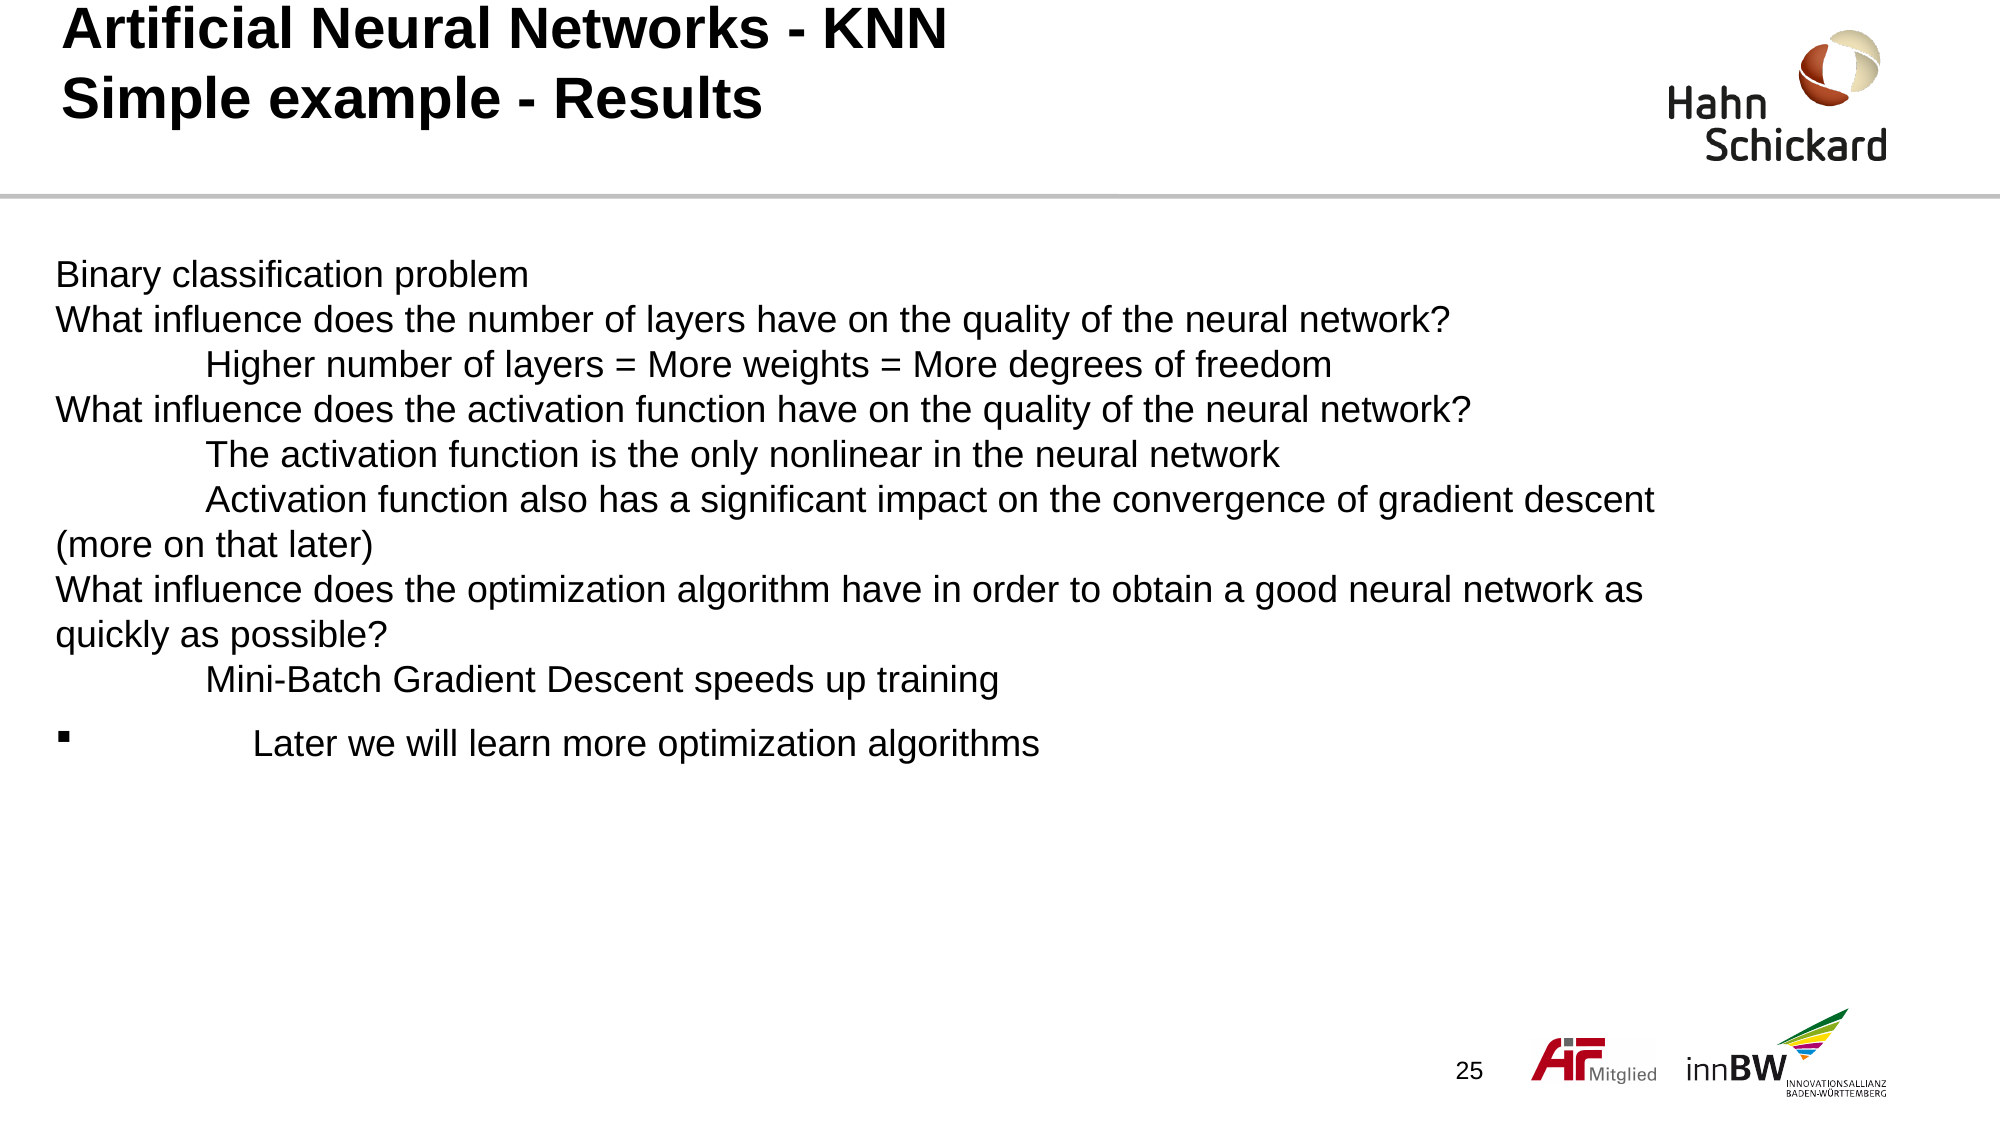

# Artificial Neural Networks - KNN Simple example - Results

Binary classification problem
What influence does the number of layers have on the quality of the neural network?
	Higher number of layers = More weights = More degrees of freedom
What influence does the activation function have on the quality of the neural network?
	The activation function is the only nonlinear in the neural network
	Activation function also has a significant impact on the convergence of gradient descent (more on that later)
What influence does the optimization algorithm have in order to obtain a good neural network as quickly as possible?
	Mini-Batch Gradient Descent speeds up training
	Later we will learn more optimization algorithms
25